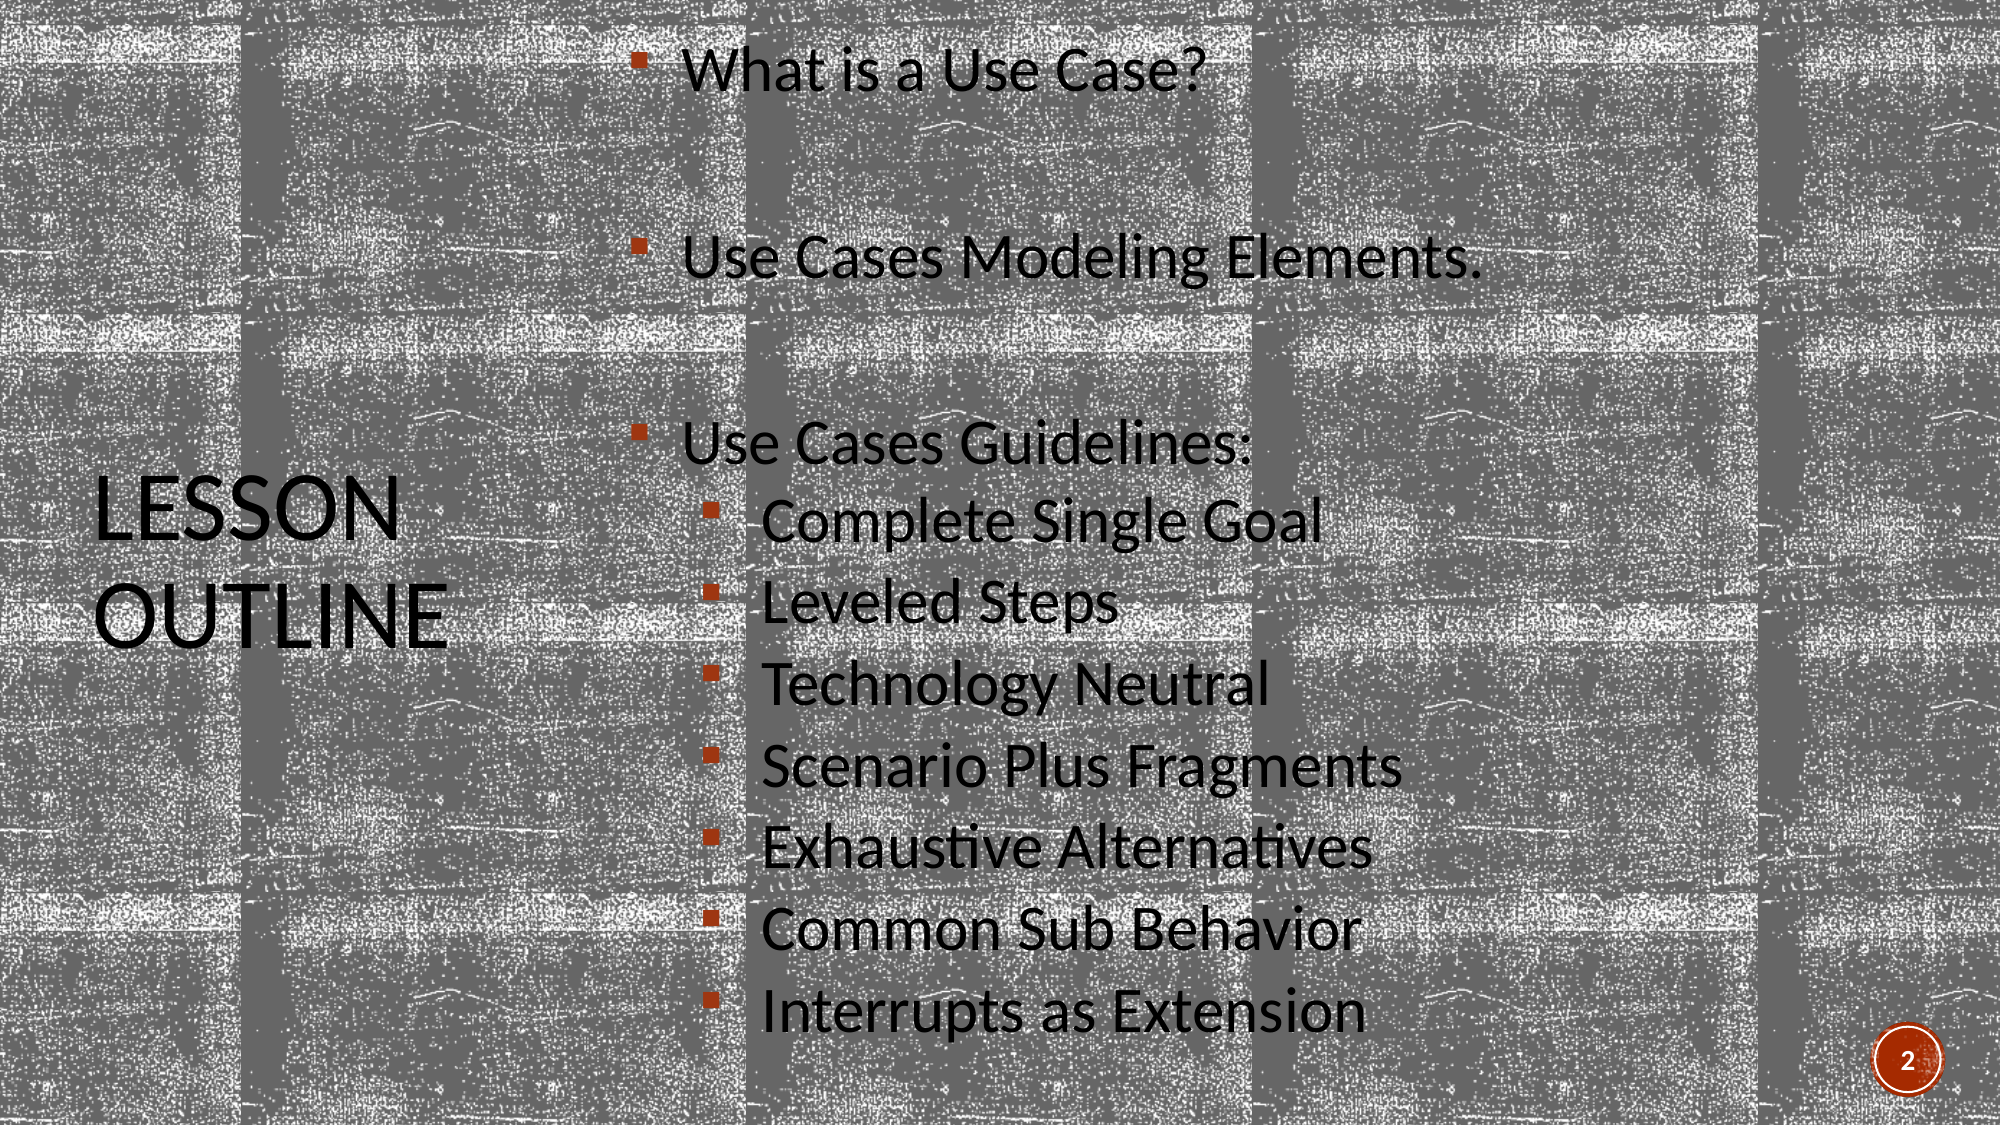

What is a Use Case?

Use Cases Modeling Elements.

Use Cases Guidelines:
Complete Single Goal
Leveled Steps
Technology Neutral
Scenario Plus Fragments
Exhaustive Alternatives
Common Sub Behavior
Interrupts as Extension

# Lesson OUTLINE

2